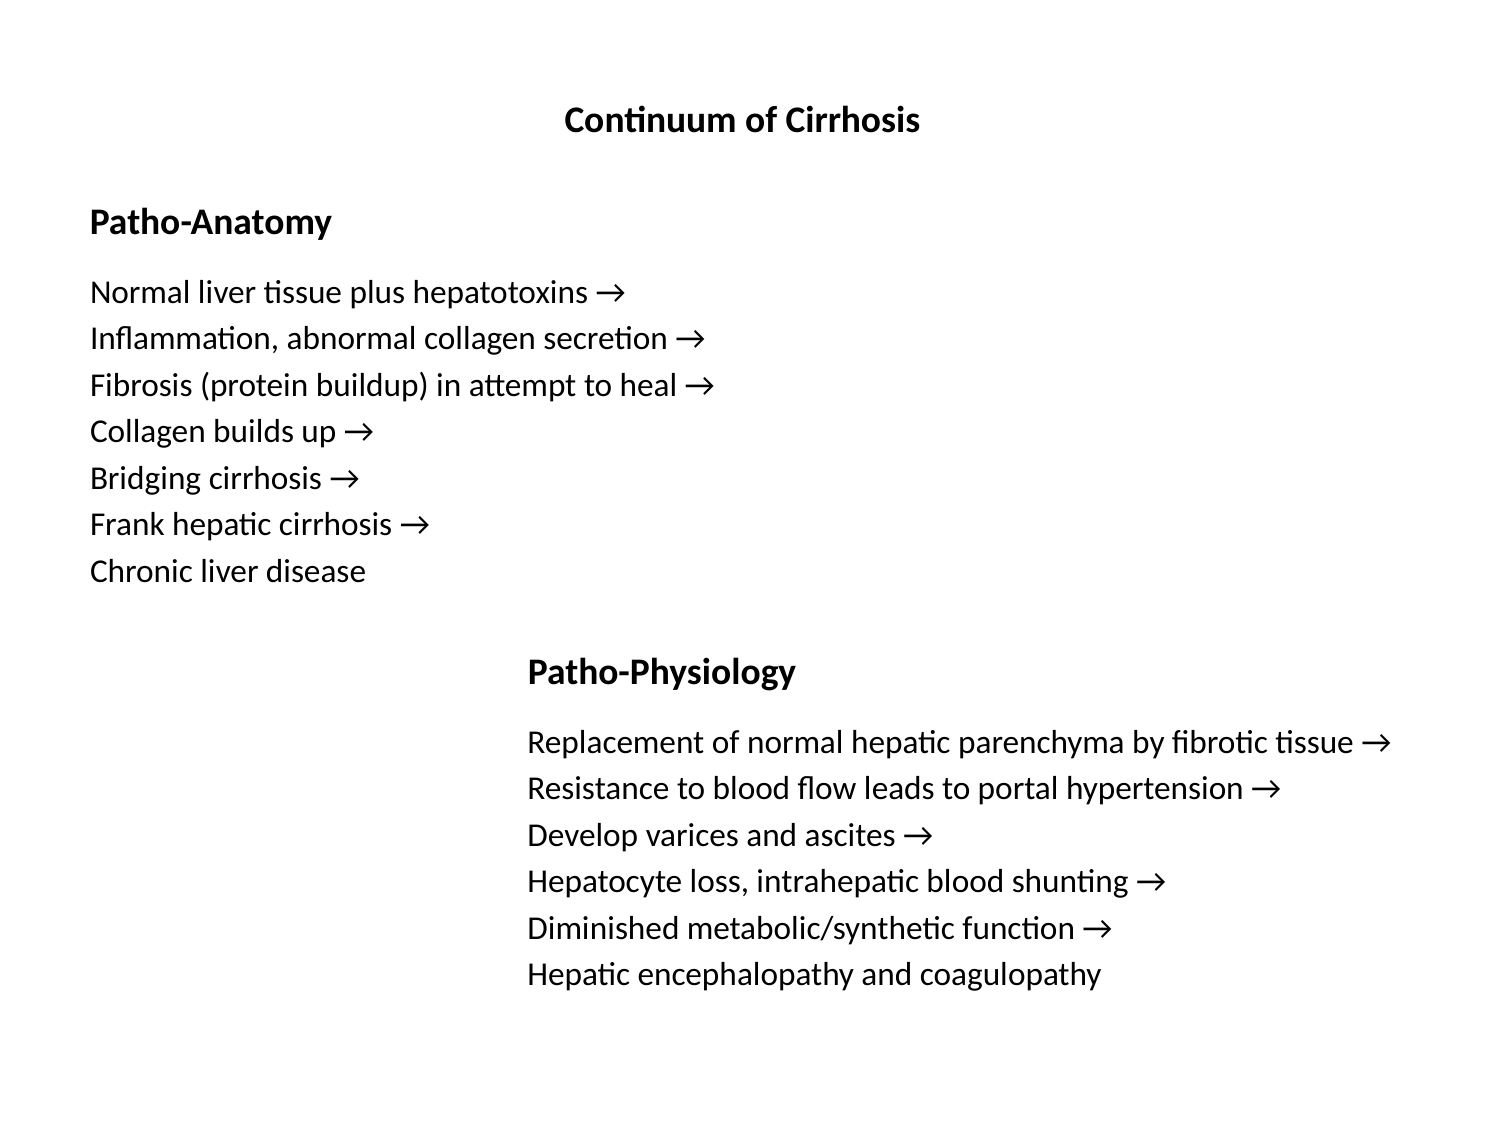

Continuum of Cirrhosis
Patho-Anatomy
Normal liver tissue plus hepatotoxins →
Inflammation, abnormal collagen secretion →
Fibrosis (protein buildup) in attempt to heal →
Collagen builds up →
Bridging cirrhosis →
Frank hepatic cirrhosis →
Chronic liver disease
Patho-Physiology
Replacement of normal hepatic parenchyma by fibrotic tissue →
Resistance to blood flow leads to portal hypertension →
Develop varices and ascites →
Hepatocyte loss, intrahepatic blood shunting →
Diminished metabolic/synthetic function →
Hepatic encephalopathy and coagulopathy